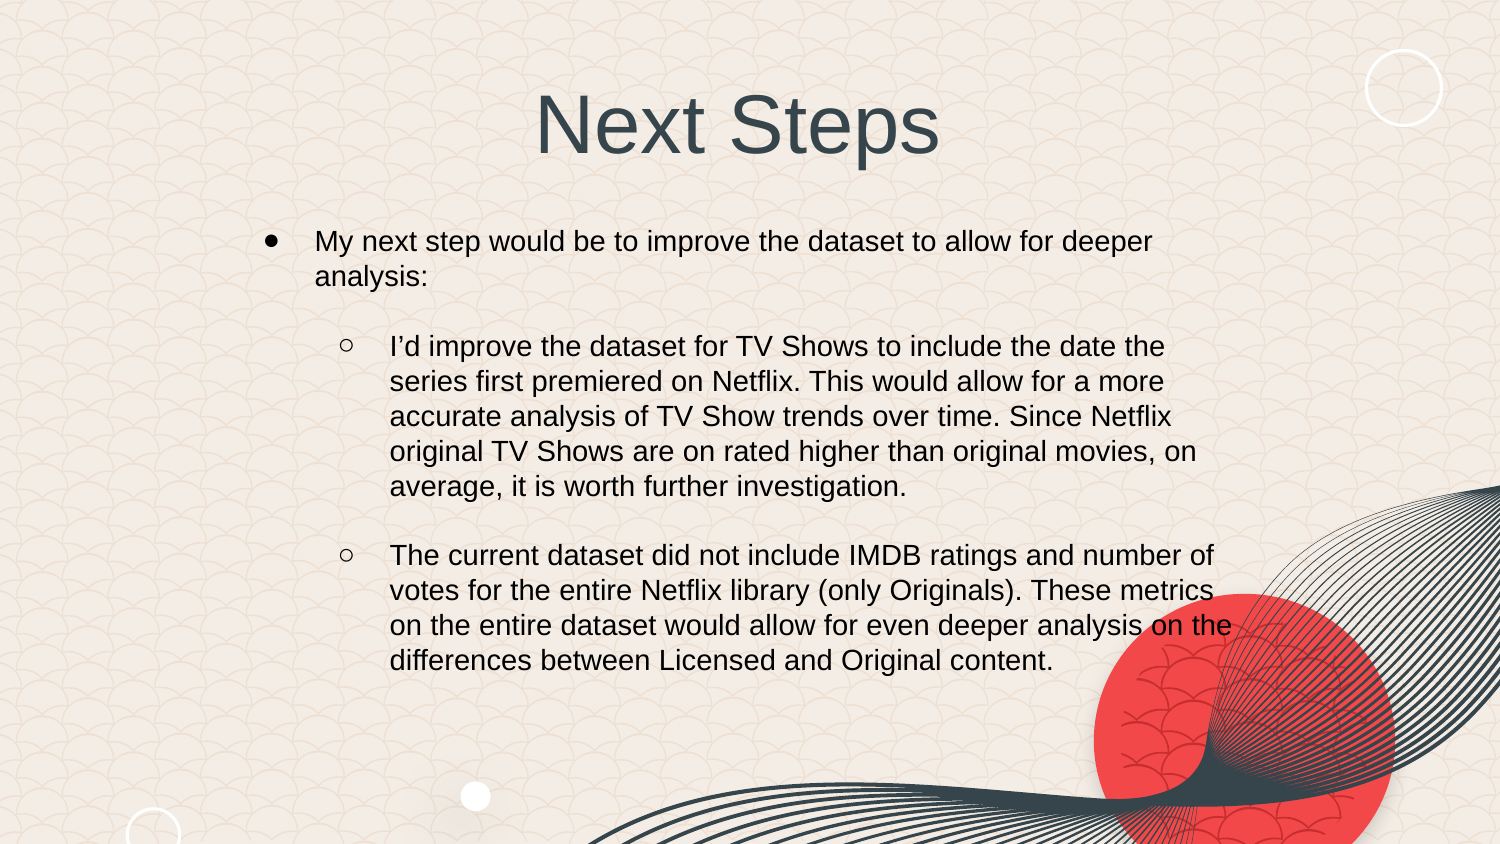

Next Steps
My next step would be to improve the dataset to allow for deeper analysis:

I’d improve the dataset for TV Shows to include the date the series first premiered on Netflix. This would allow for a more accurate analysis of TV Show trends over time. Since Netflix original TV Shows are on rated higher than original movies, on average, it is worth further investigation.

The current dataset did not include IMDB ratings and number of votes for the entire Netflix library (only Originals). These metrics on the entire dataset would allow for even deeper analysis on the differences between Licensed and Original content.